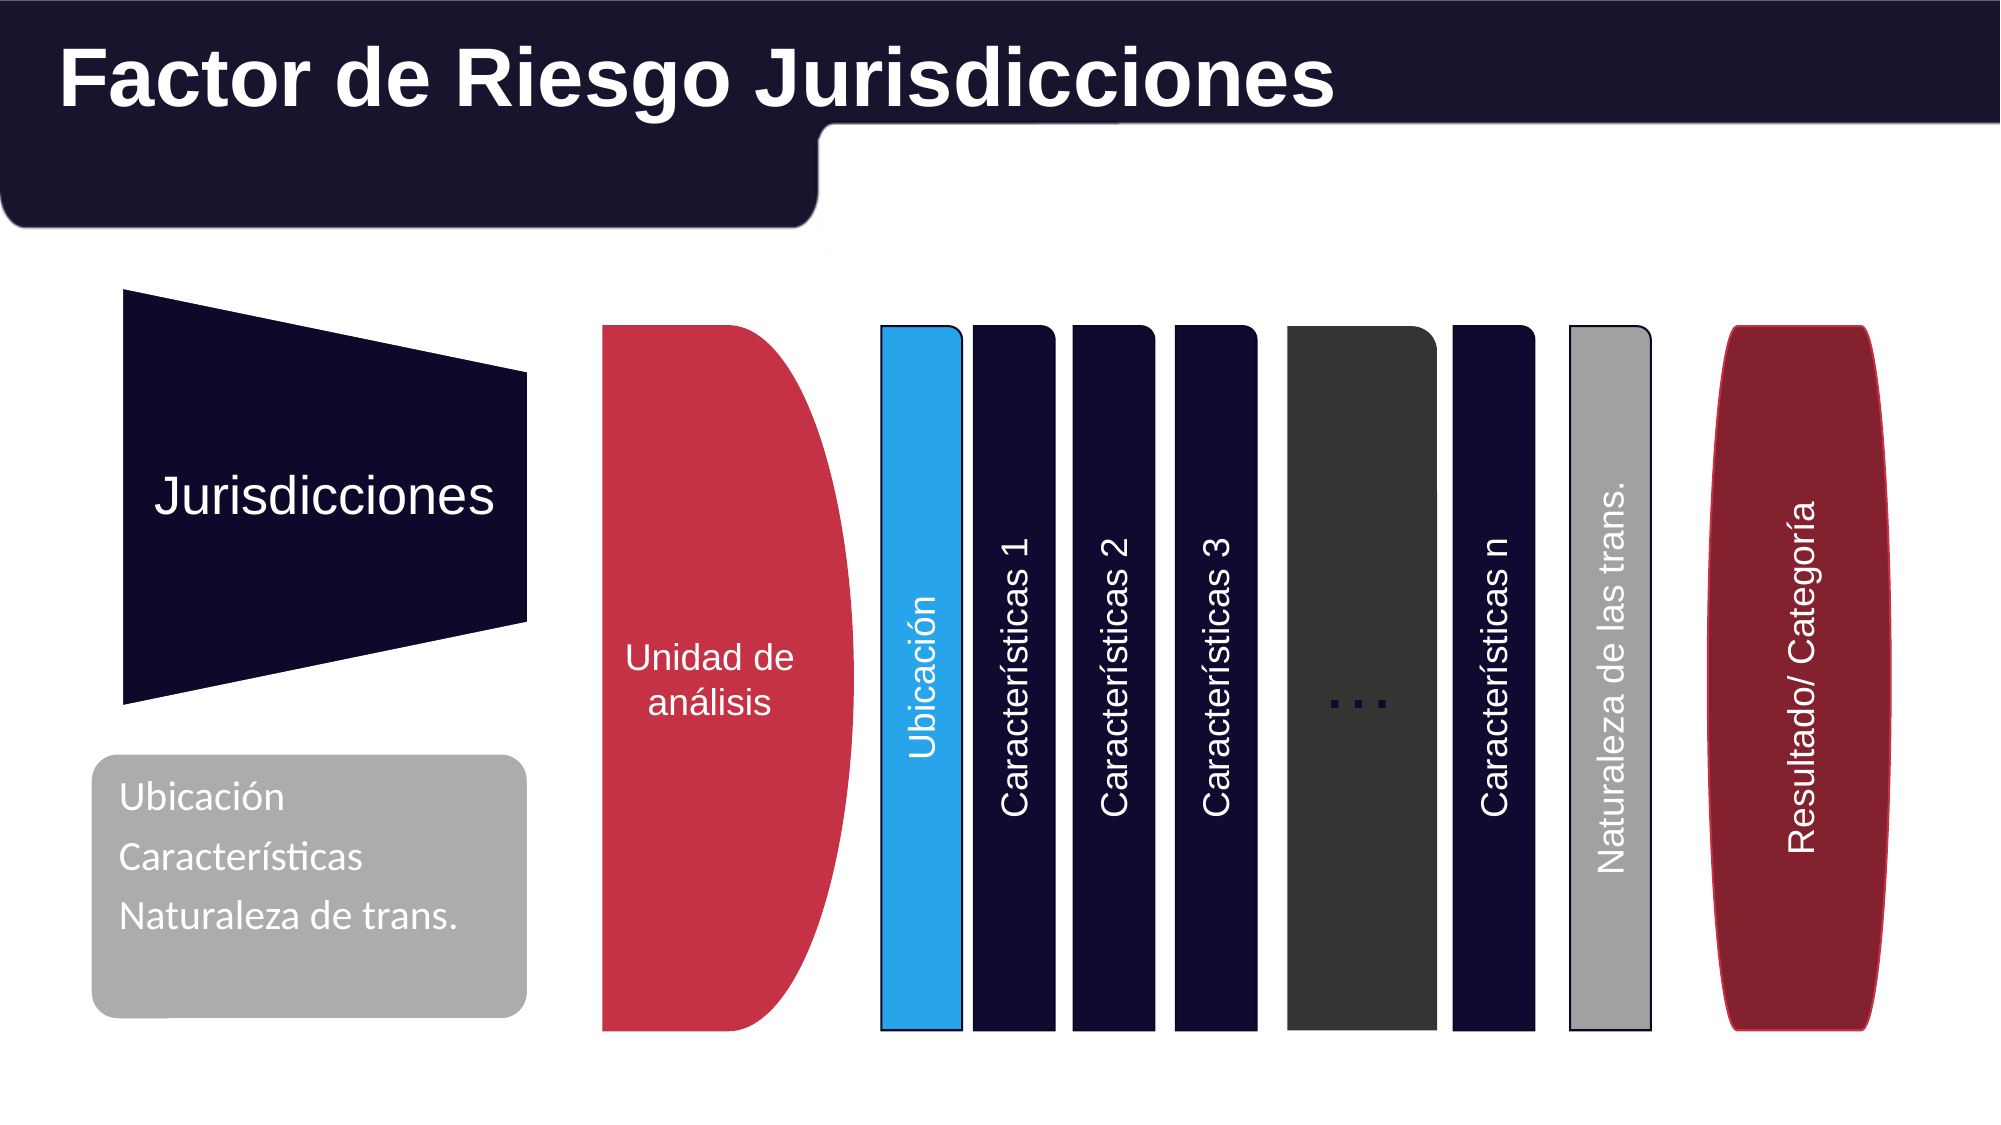

Factor de Riesgo Jurisdicciones
Jurisdicciones
Unidad de análisis
Ubicación
Características 1
Características 2
…
Características n
Naturaleza de las trans.
Resultado/ Categoría
Características 3
Ubicación
Características
Naturaleza de trans.